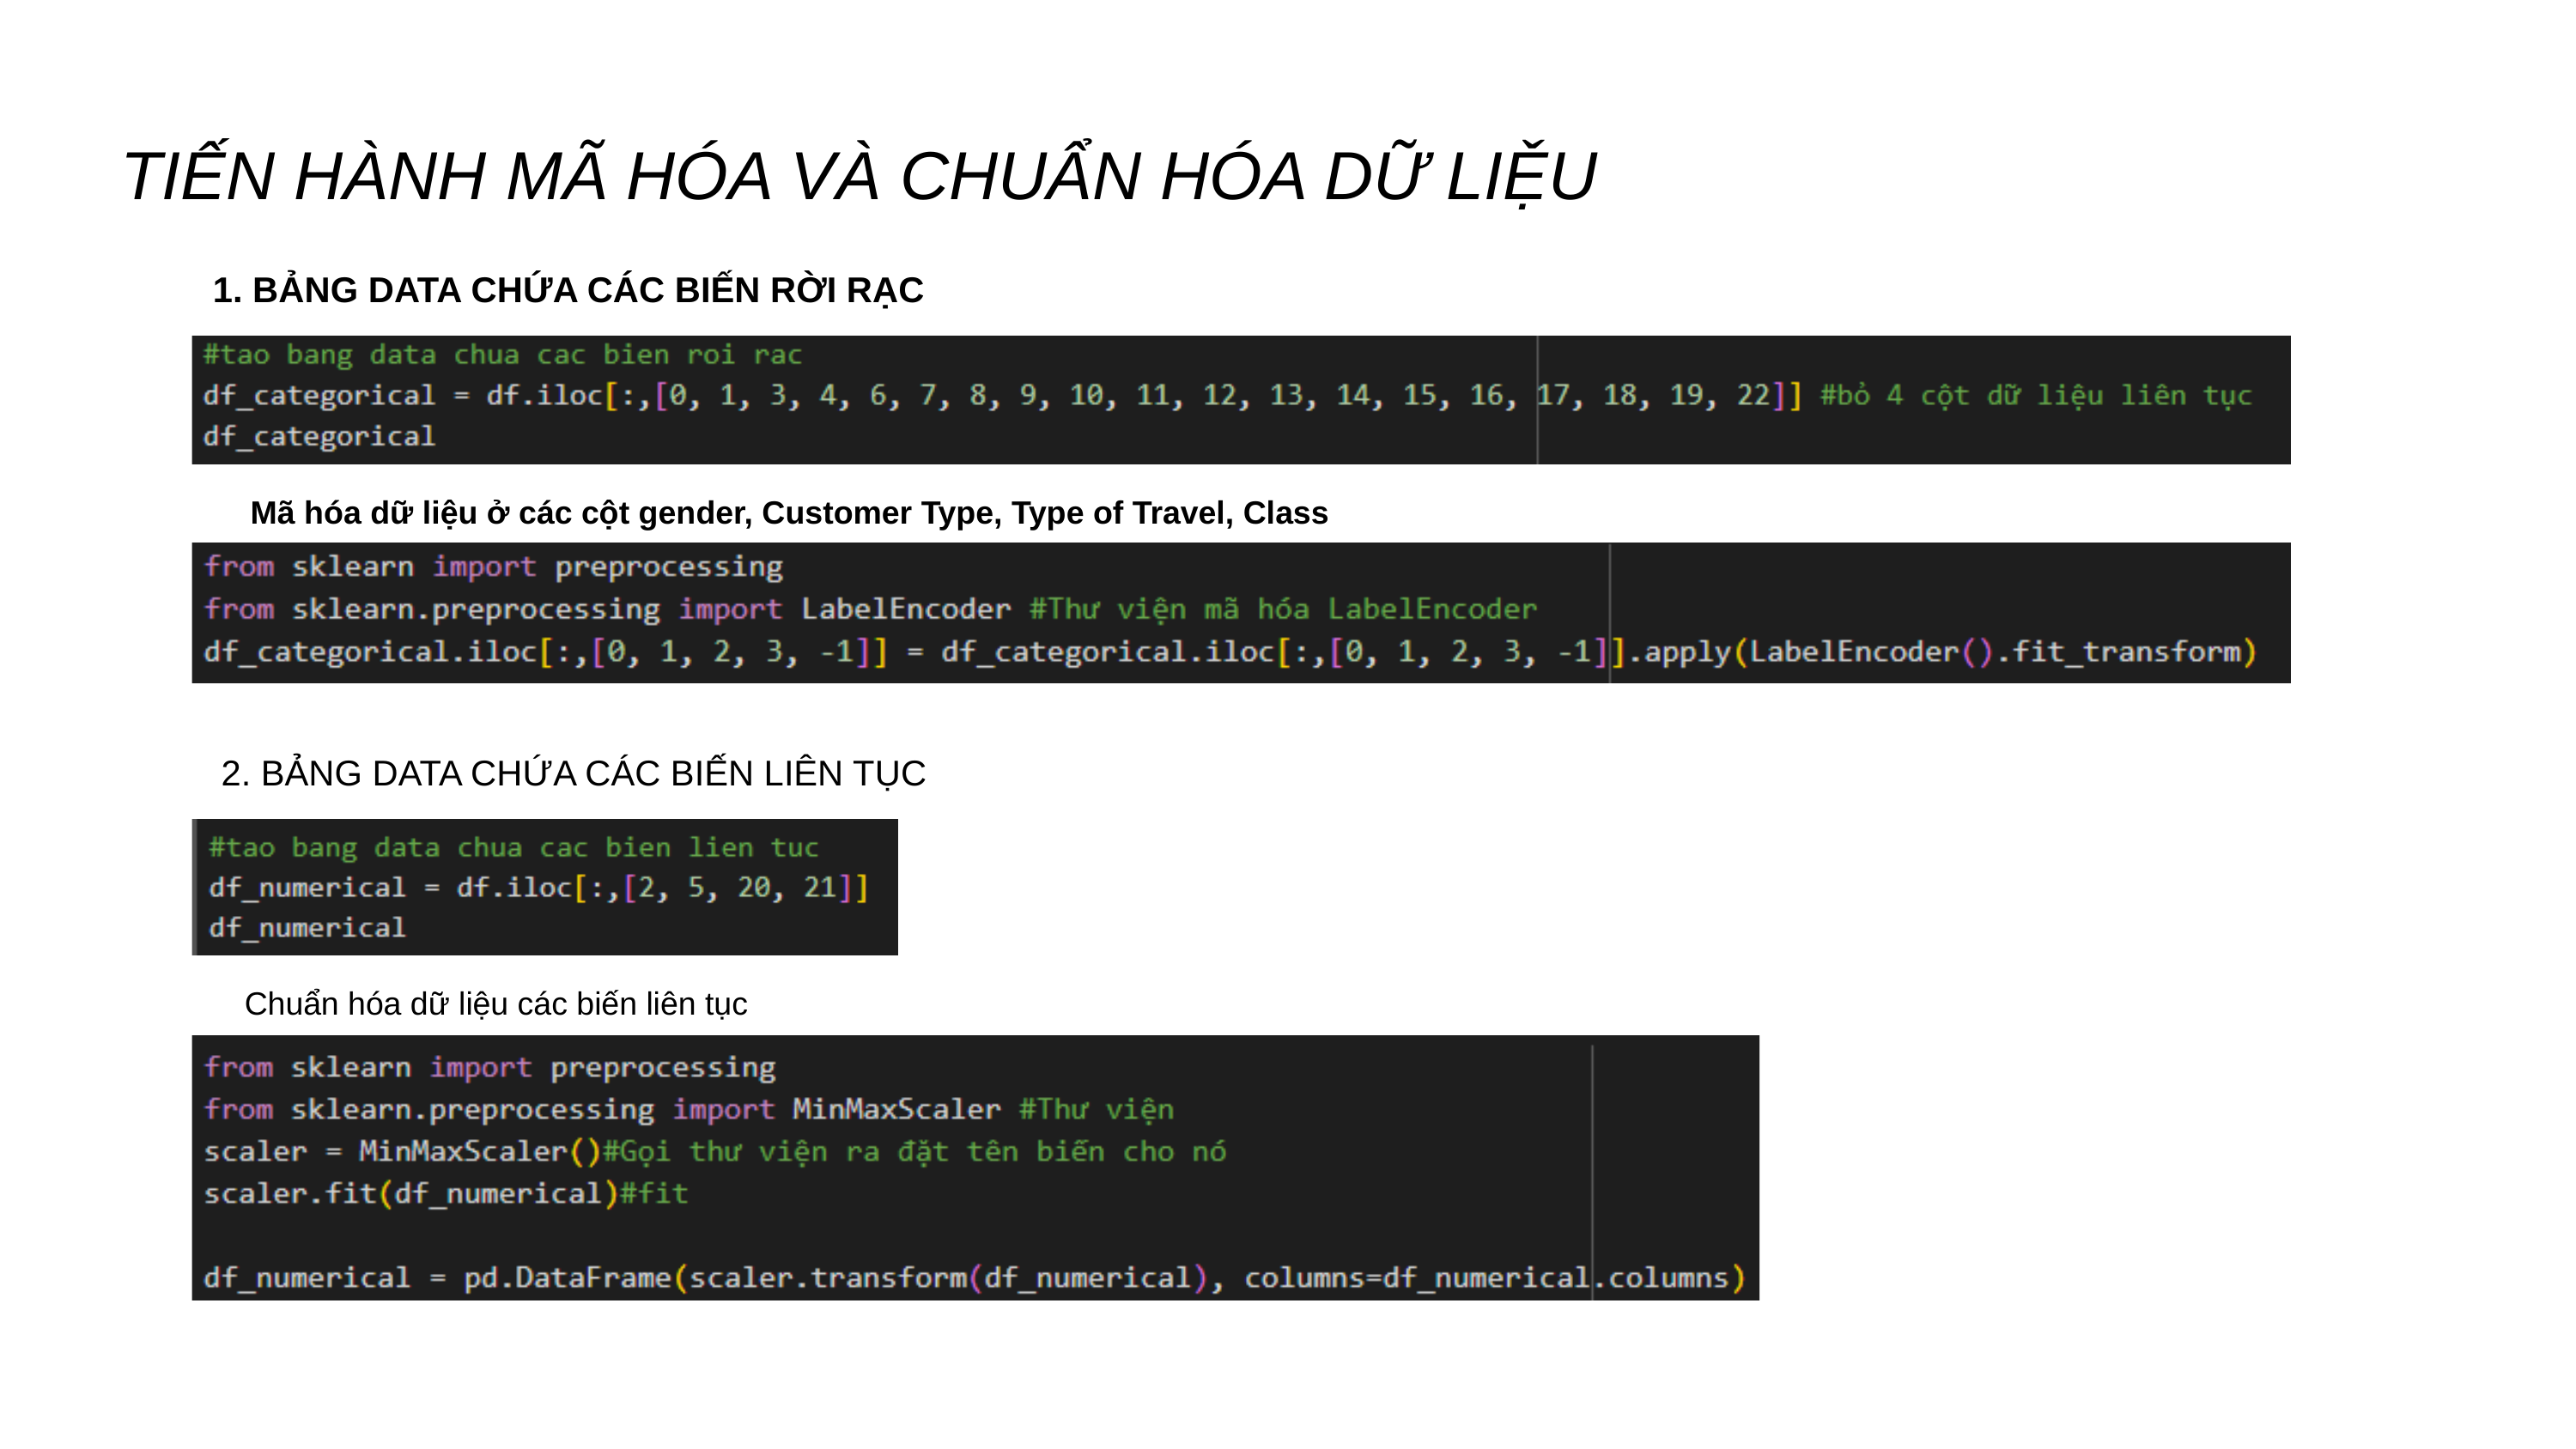

TIẾN HÀNH MÃ HÓA VÀ CHUẨN HÓA DỮ LIỆU
1. BẢNG DATA CHỨA CÁC BIẾN RỜI RẠC

Mã hóa dữ liệu ở các cột gender, Customer Type, Type of Travel, Class

2. BẢNG DATA CHỨA CÁC BIẾN LIÊN TỤC

Chuẩn hóa dữ liệu các biến liên tục